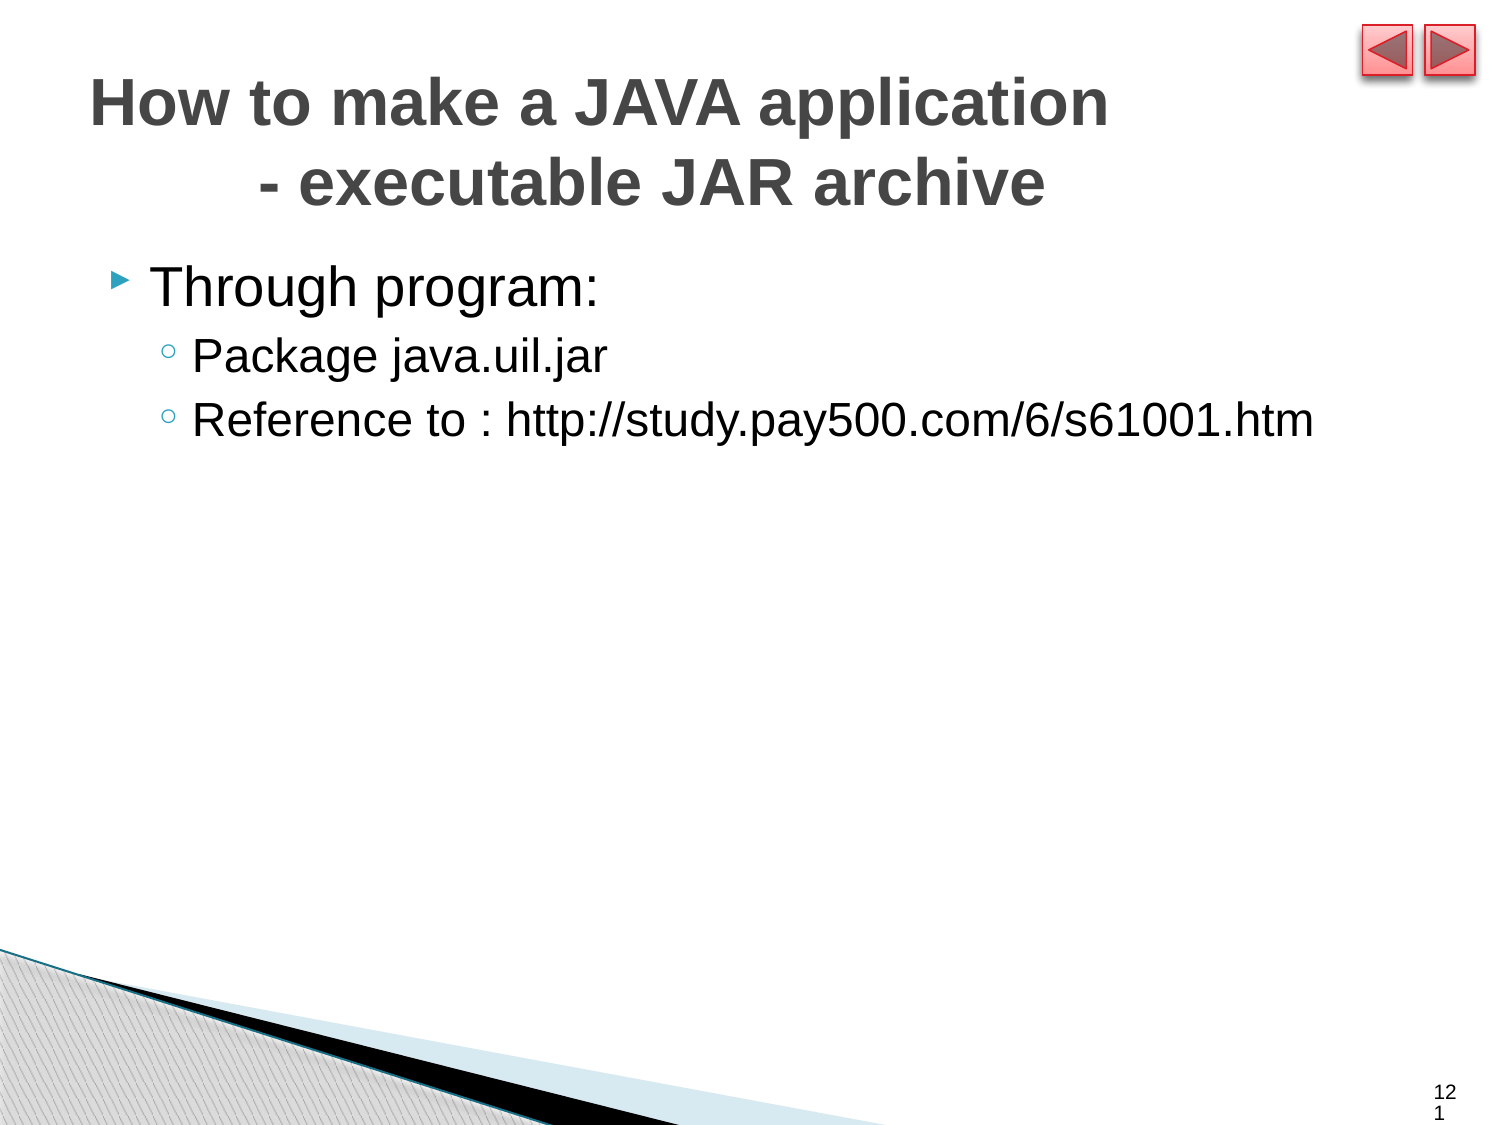

# How to make a JAVA application - executable JAR archive
Through program:
Package java.uil.jar
Reference to : http://study.pay500.com/6/s61001.htm
121